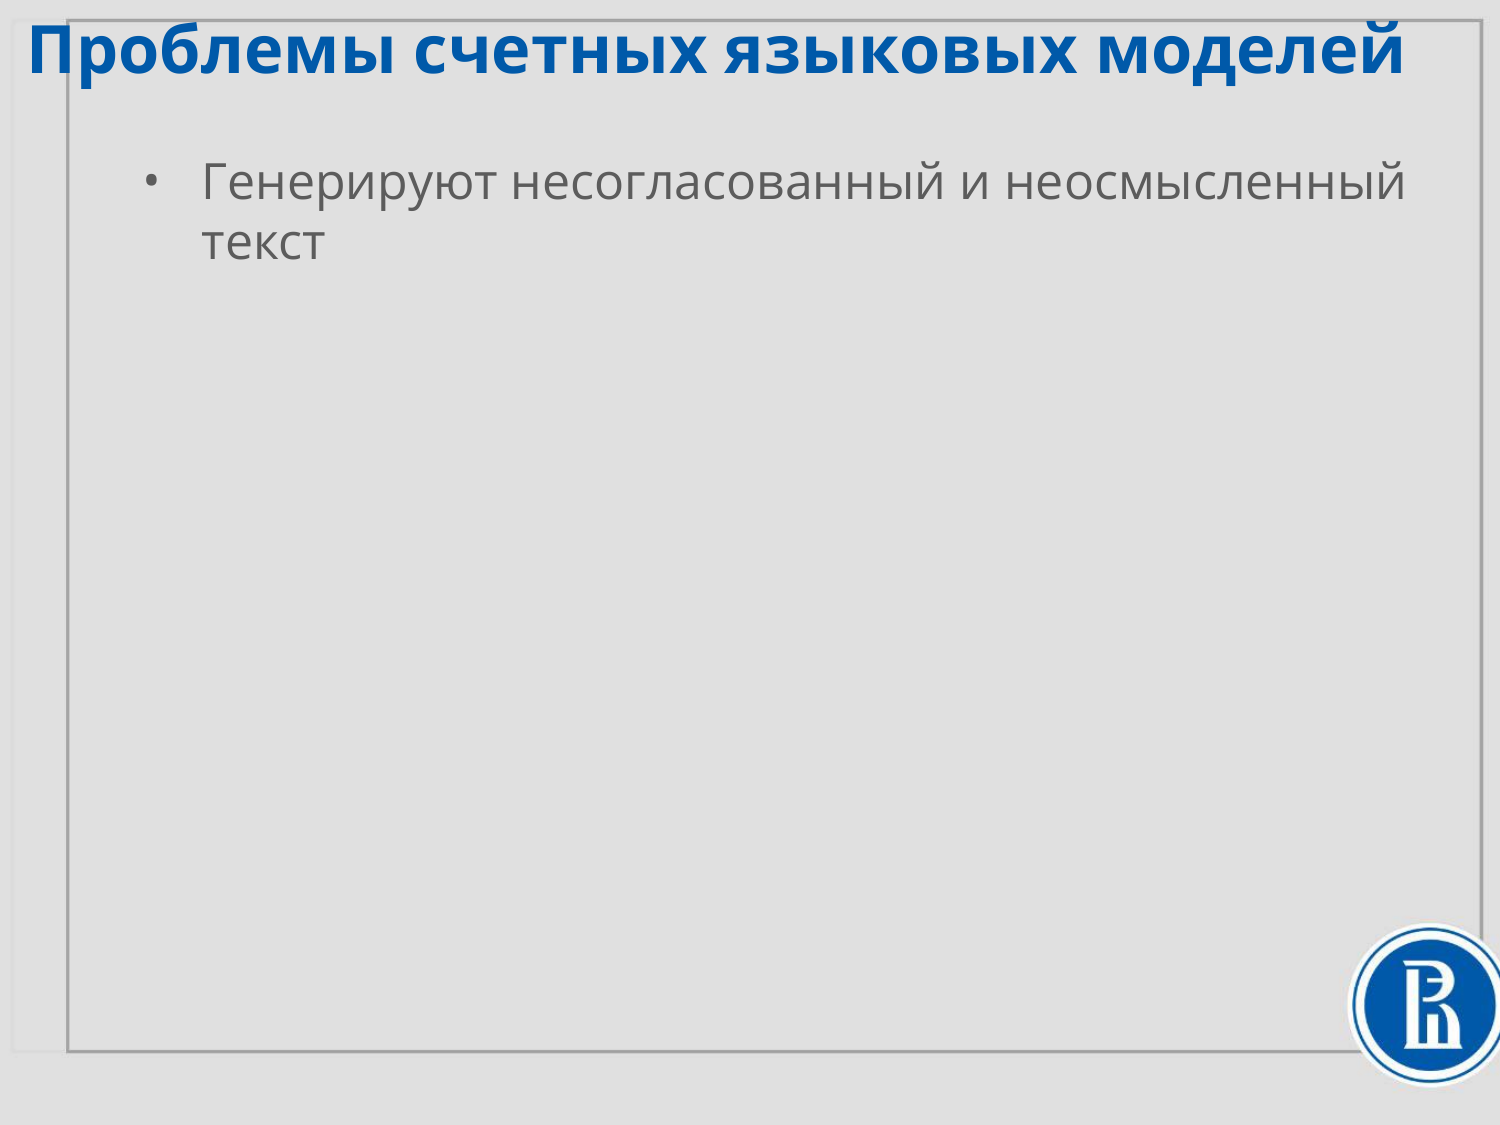

Проблемы счетных языковых моделей
Генерируют несогласованный и неосмысленный текст